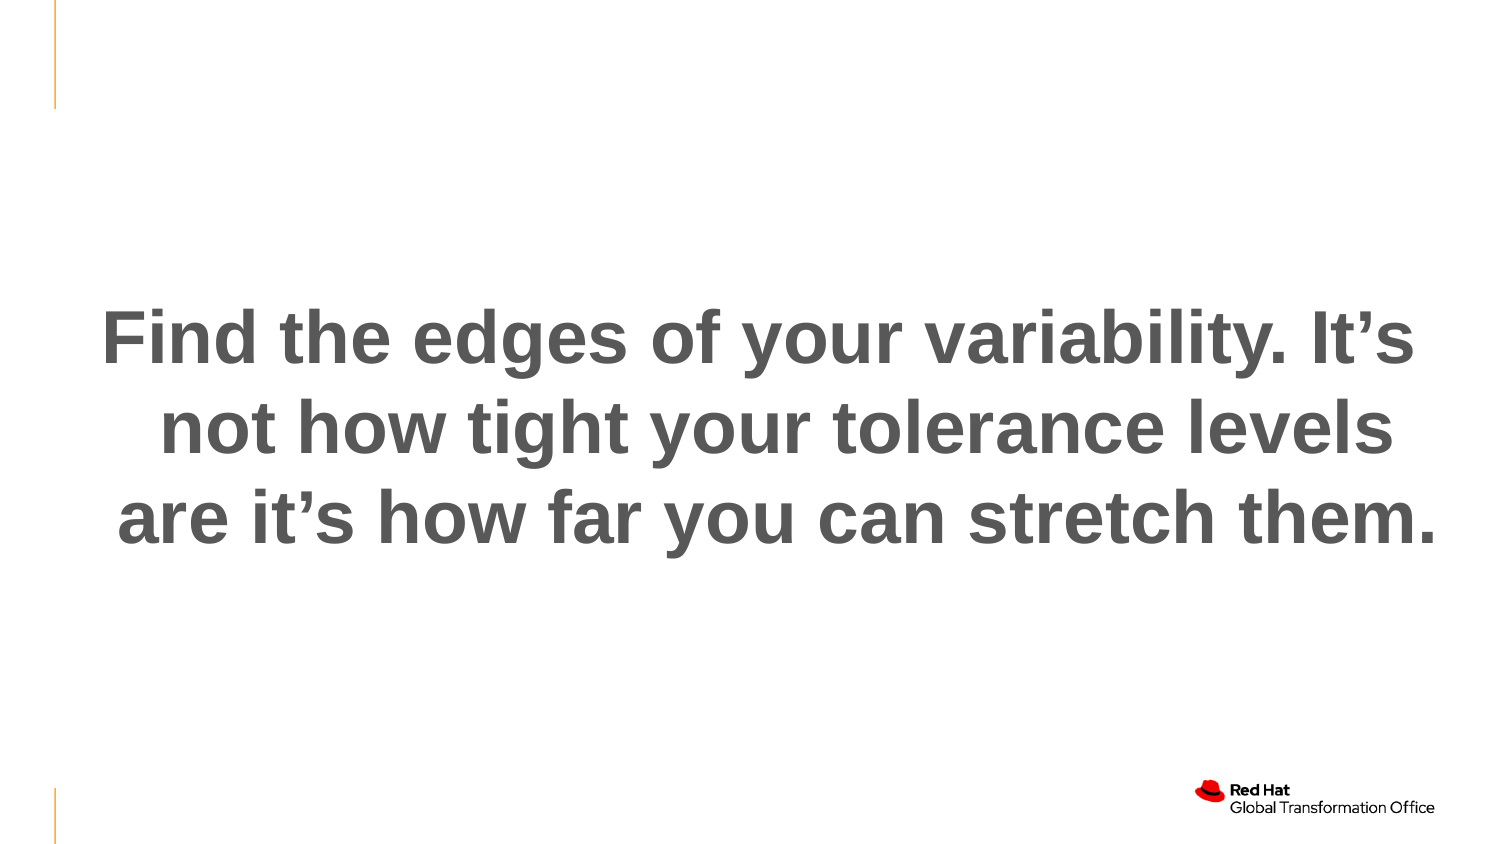

Find the edges of your variability. It’s not how tight your tolerance levels are it’s how far you can stretch them.